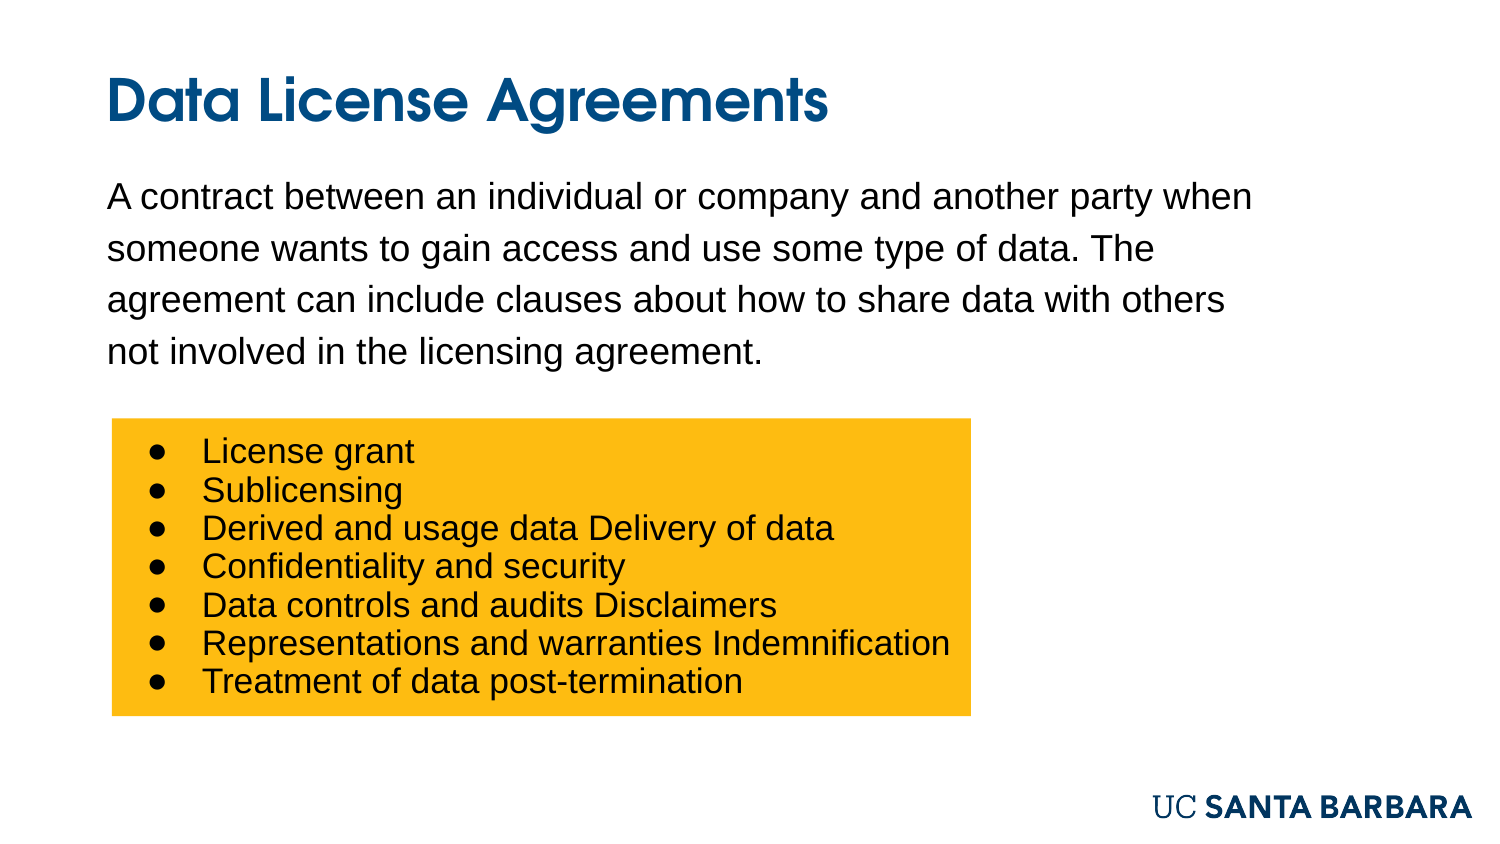

Data License Agreements

A contract between an individual or company and another party when someone wants to gain access and use some type of data. The agreement can include clauses about how to share data with others not involved in the licensing agreement.

License grant
Sublicensing
Derived and usage data Delivery of data
Confidentiality and security
Data controls and audits Disclaimers
Representations and warranties Indemnification
Treatment of data post-termination